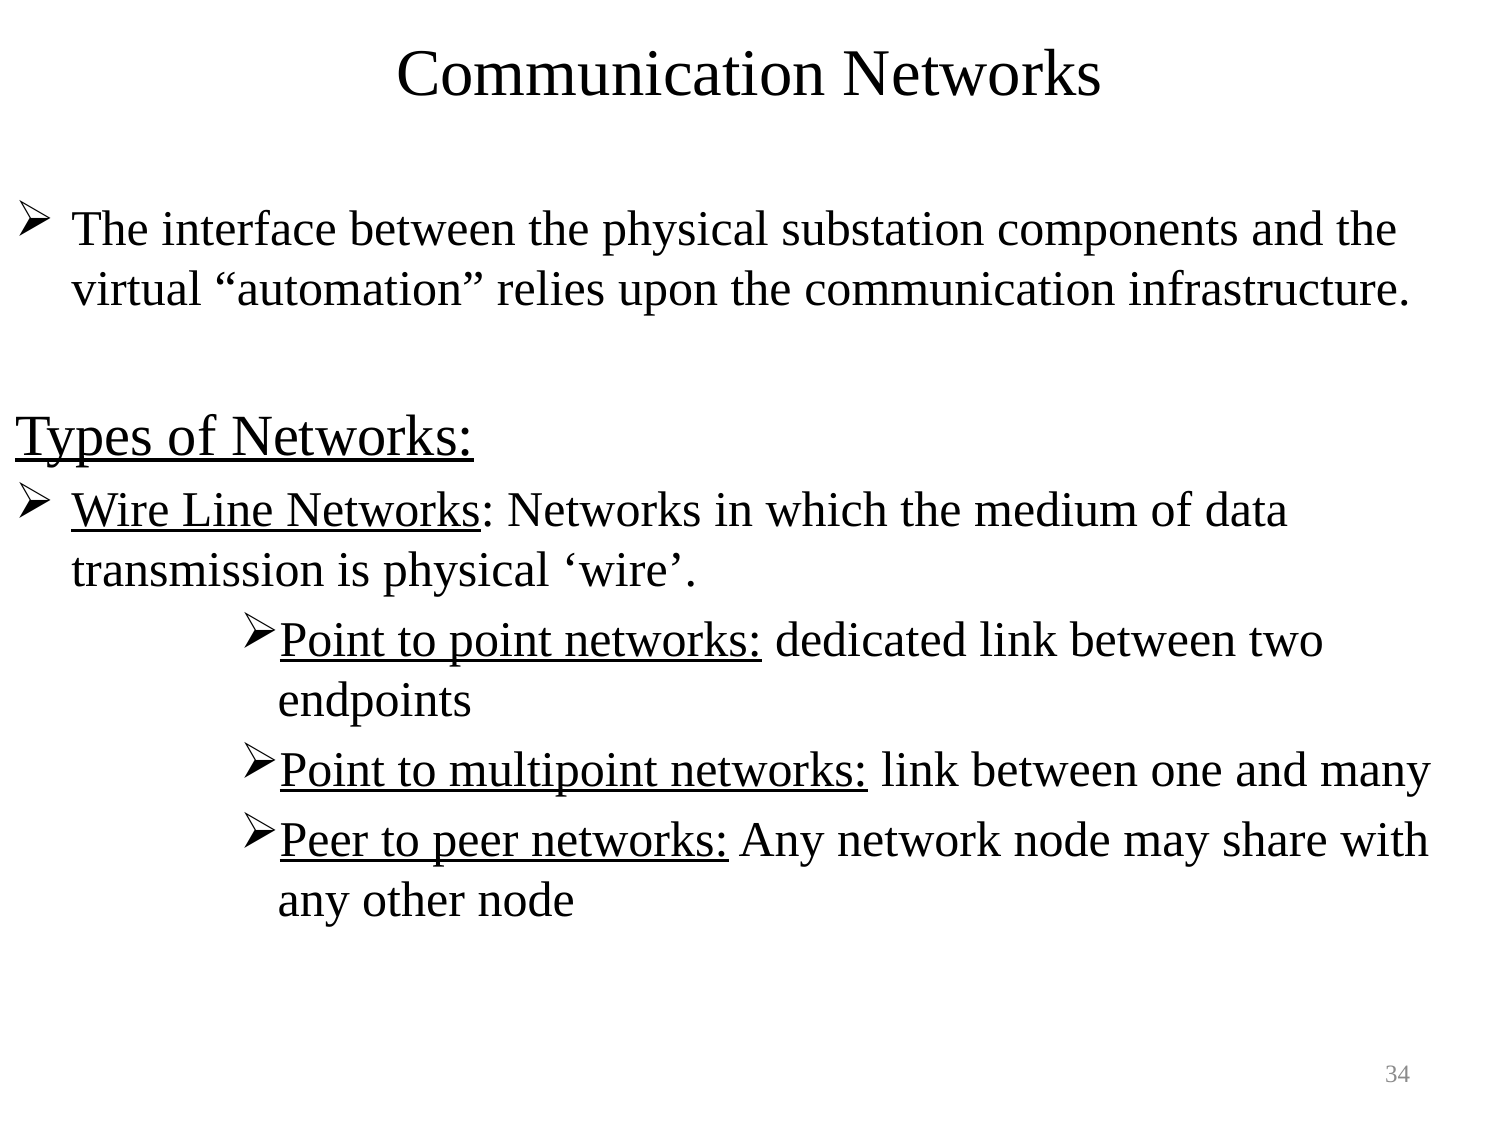

# Communication Networks
The interface between the physical substation components and the virtual “automation” relies upon the communication infrastructure.

Types of Networks:
Wire Line Networks: Networks in which the medium of data transmission is physical ‘wire’.
Point to point networks: dedicated link between two endpoints
Point to multipoint networks: link between one and many
Peer to peer networks: Any network node may share with any other node
34